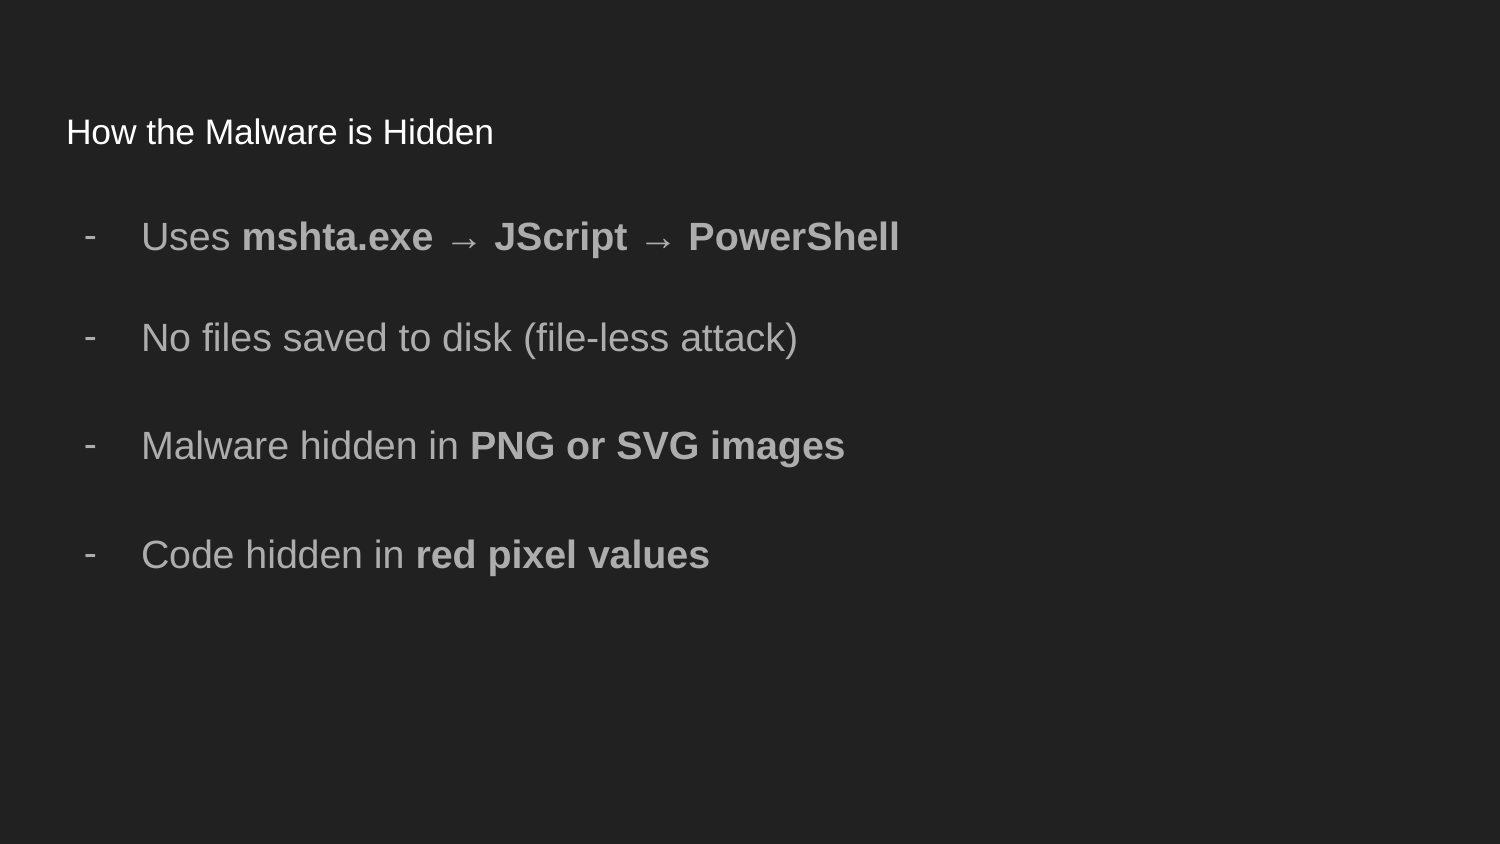

# How the Malware is Hidden
Uses mshta.exe → JScript → PowerShell
No files saved to disk (file-less attack)
Malware hidden in PNG or SVG images
Code hidden in red pixel values